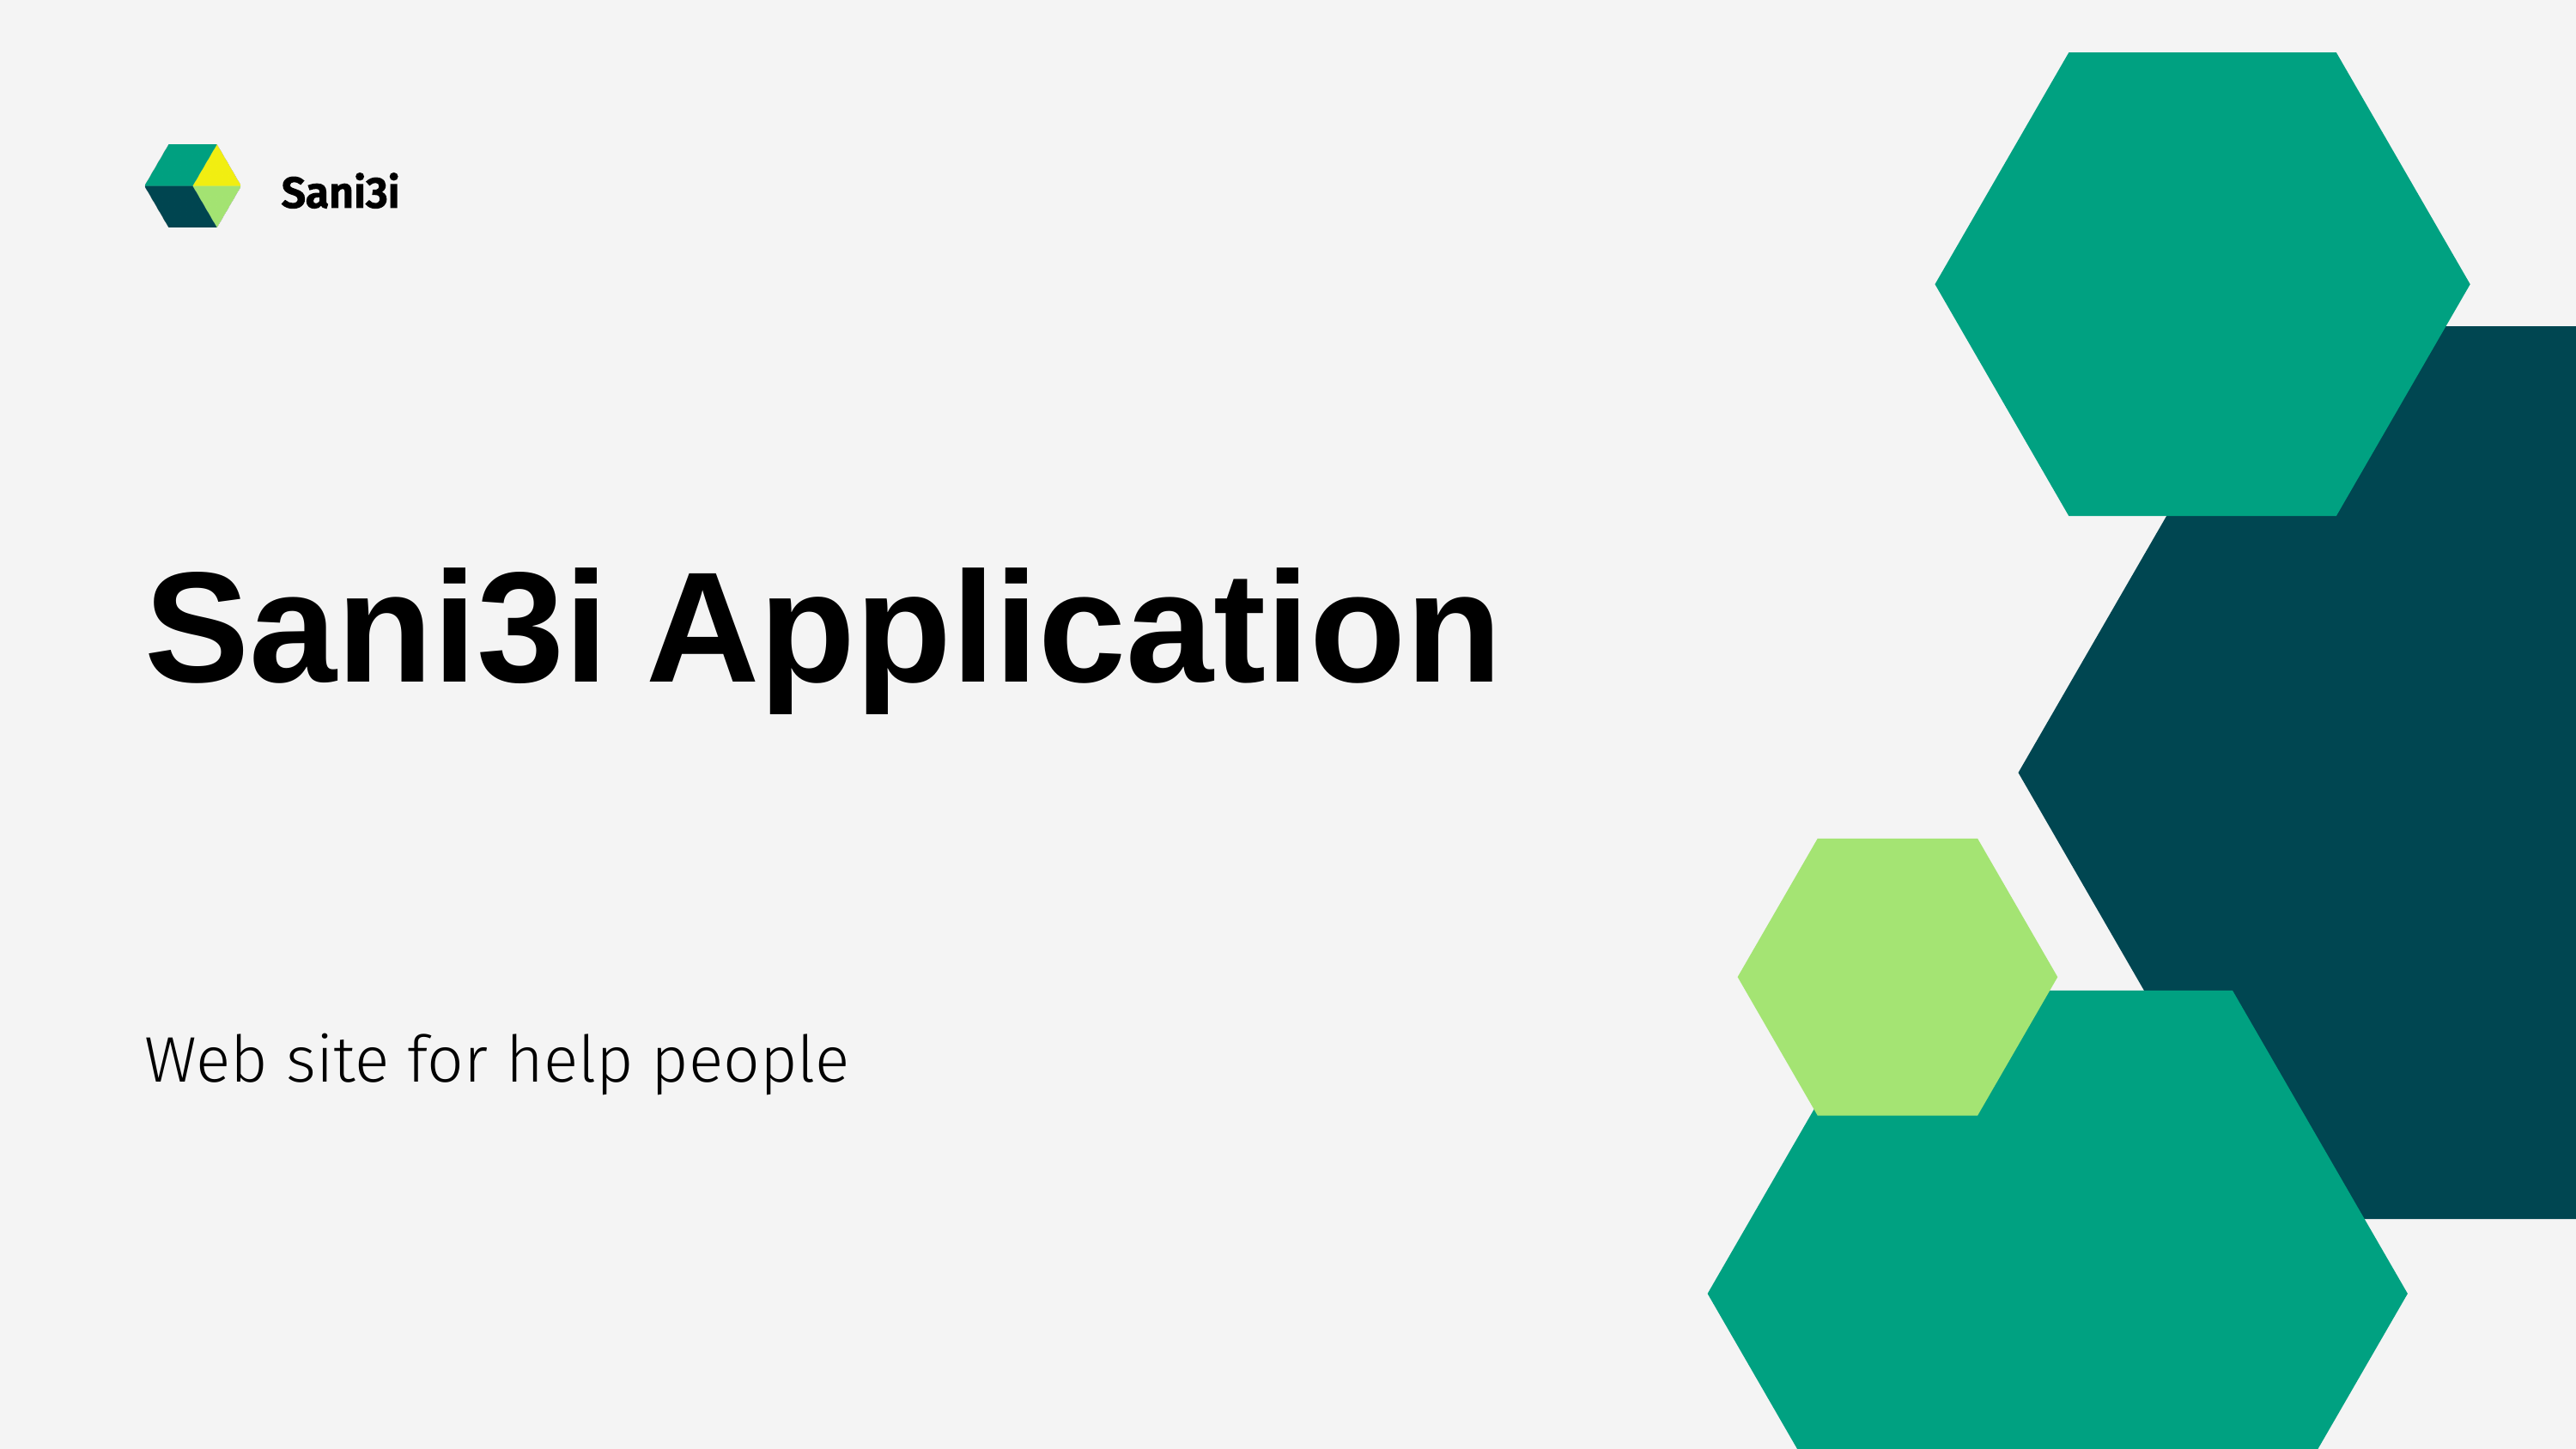

Sani3i

Sani3i Application
Web site for help people